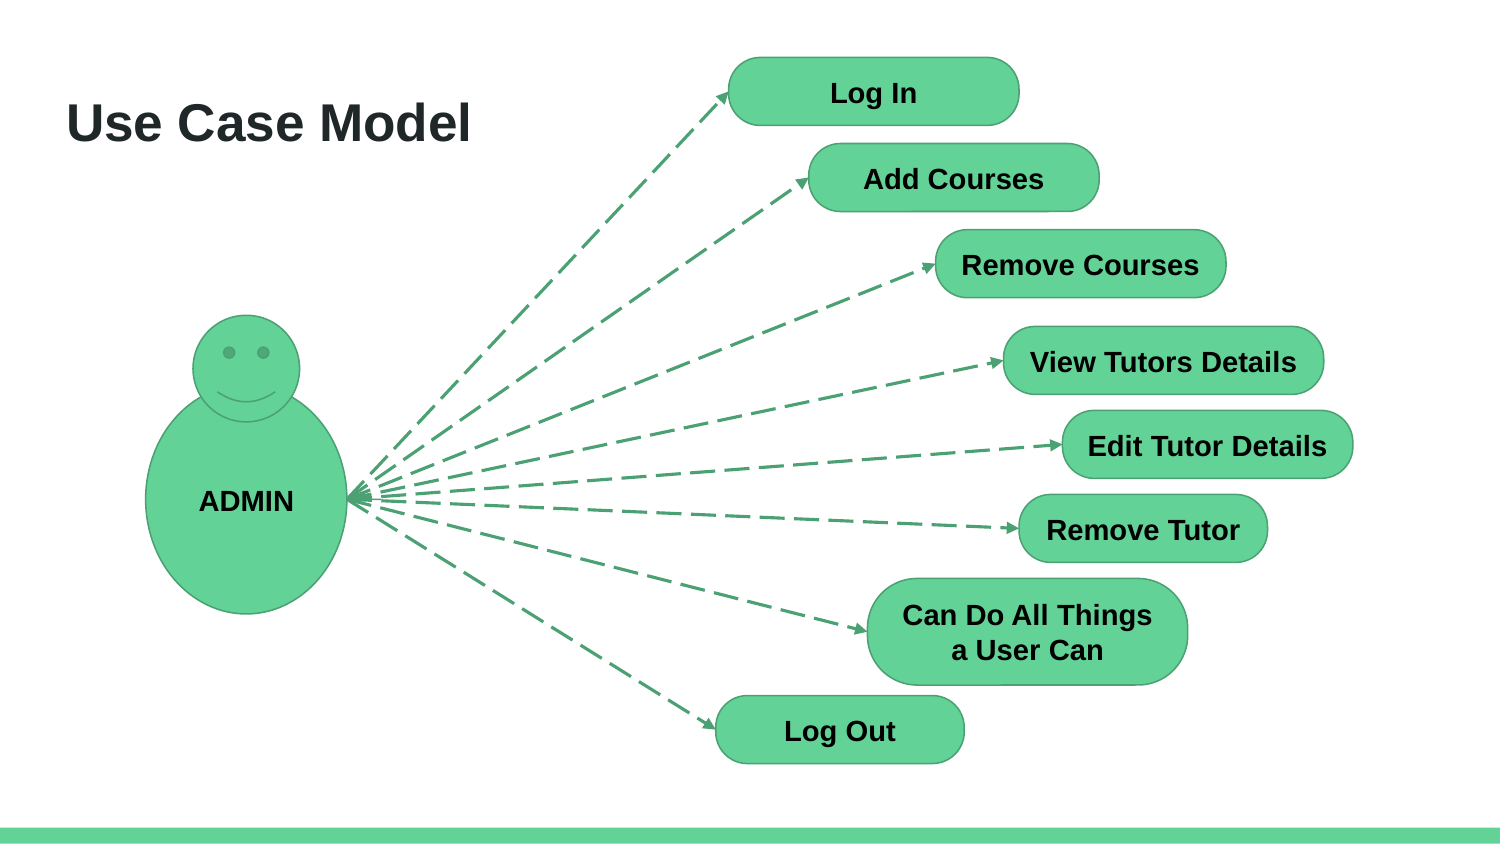

Log In
# Use Case Model
Add Courses
Remove Courses

ADMIN
View Tutors Details
Edit Tutor Details
Remove Tutor
Can Do All Things a User Can
Log Out